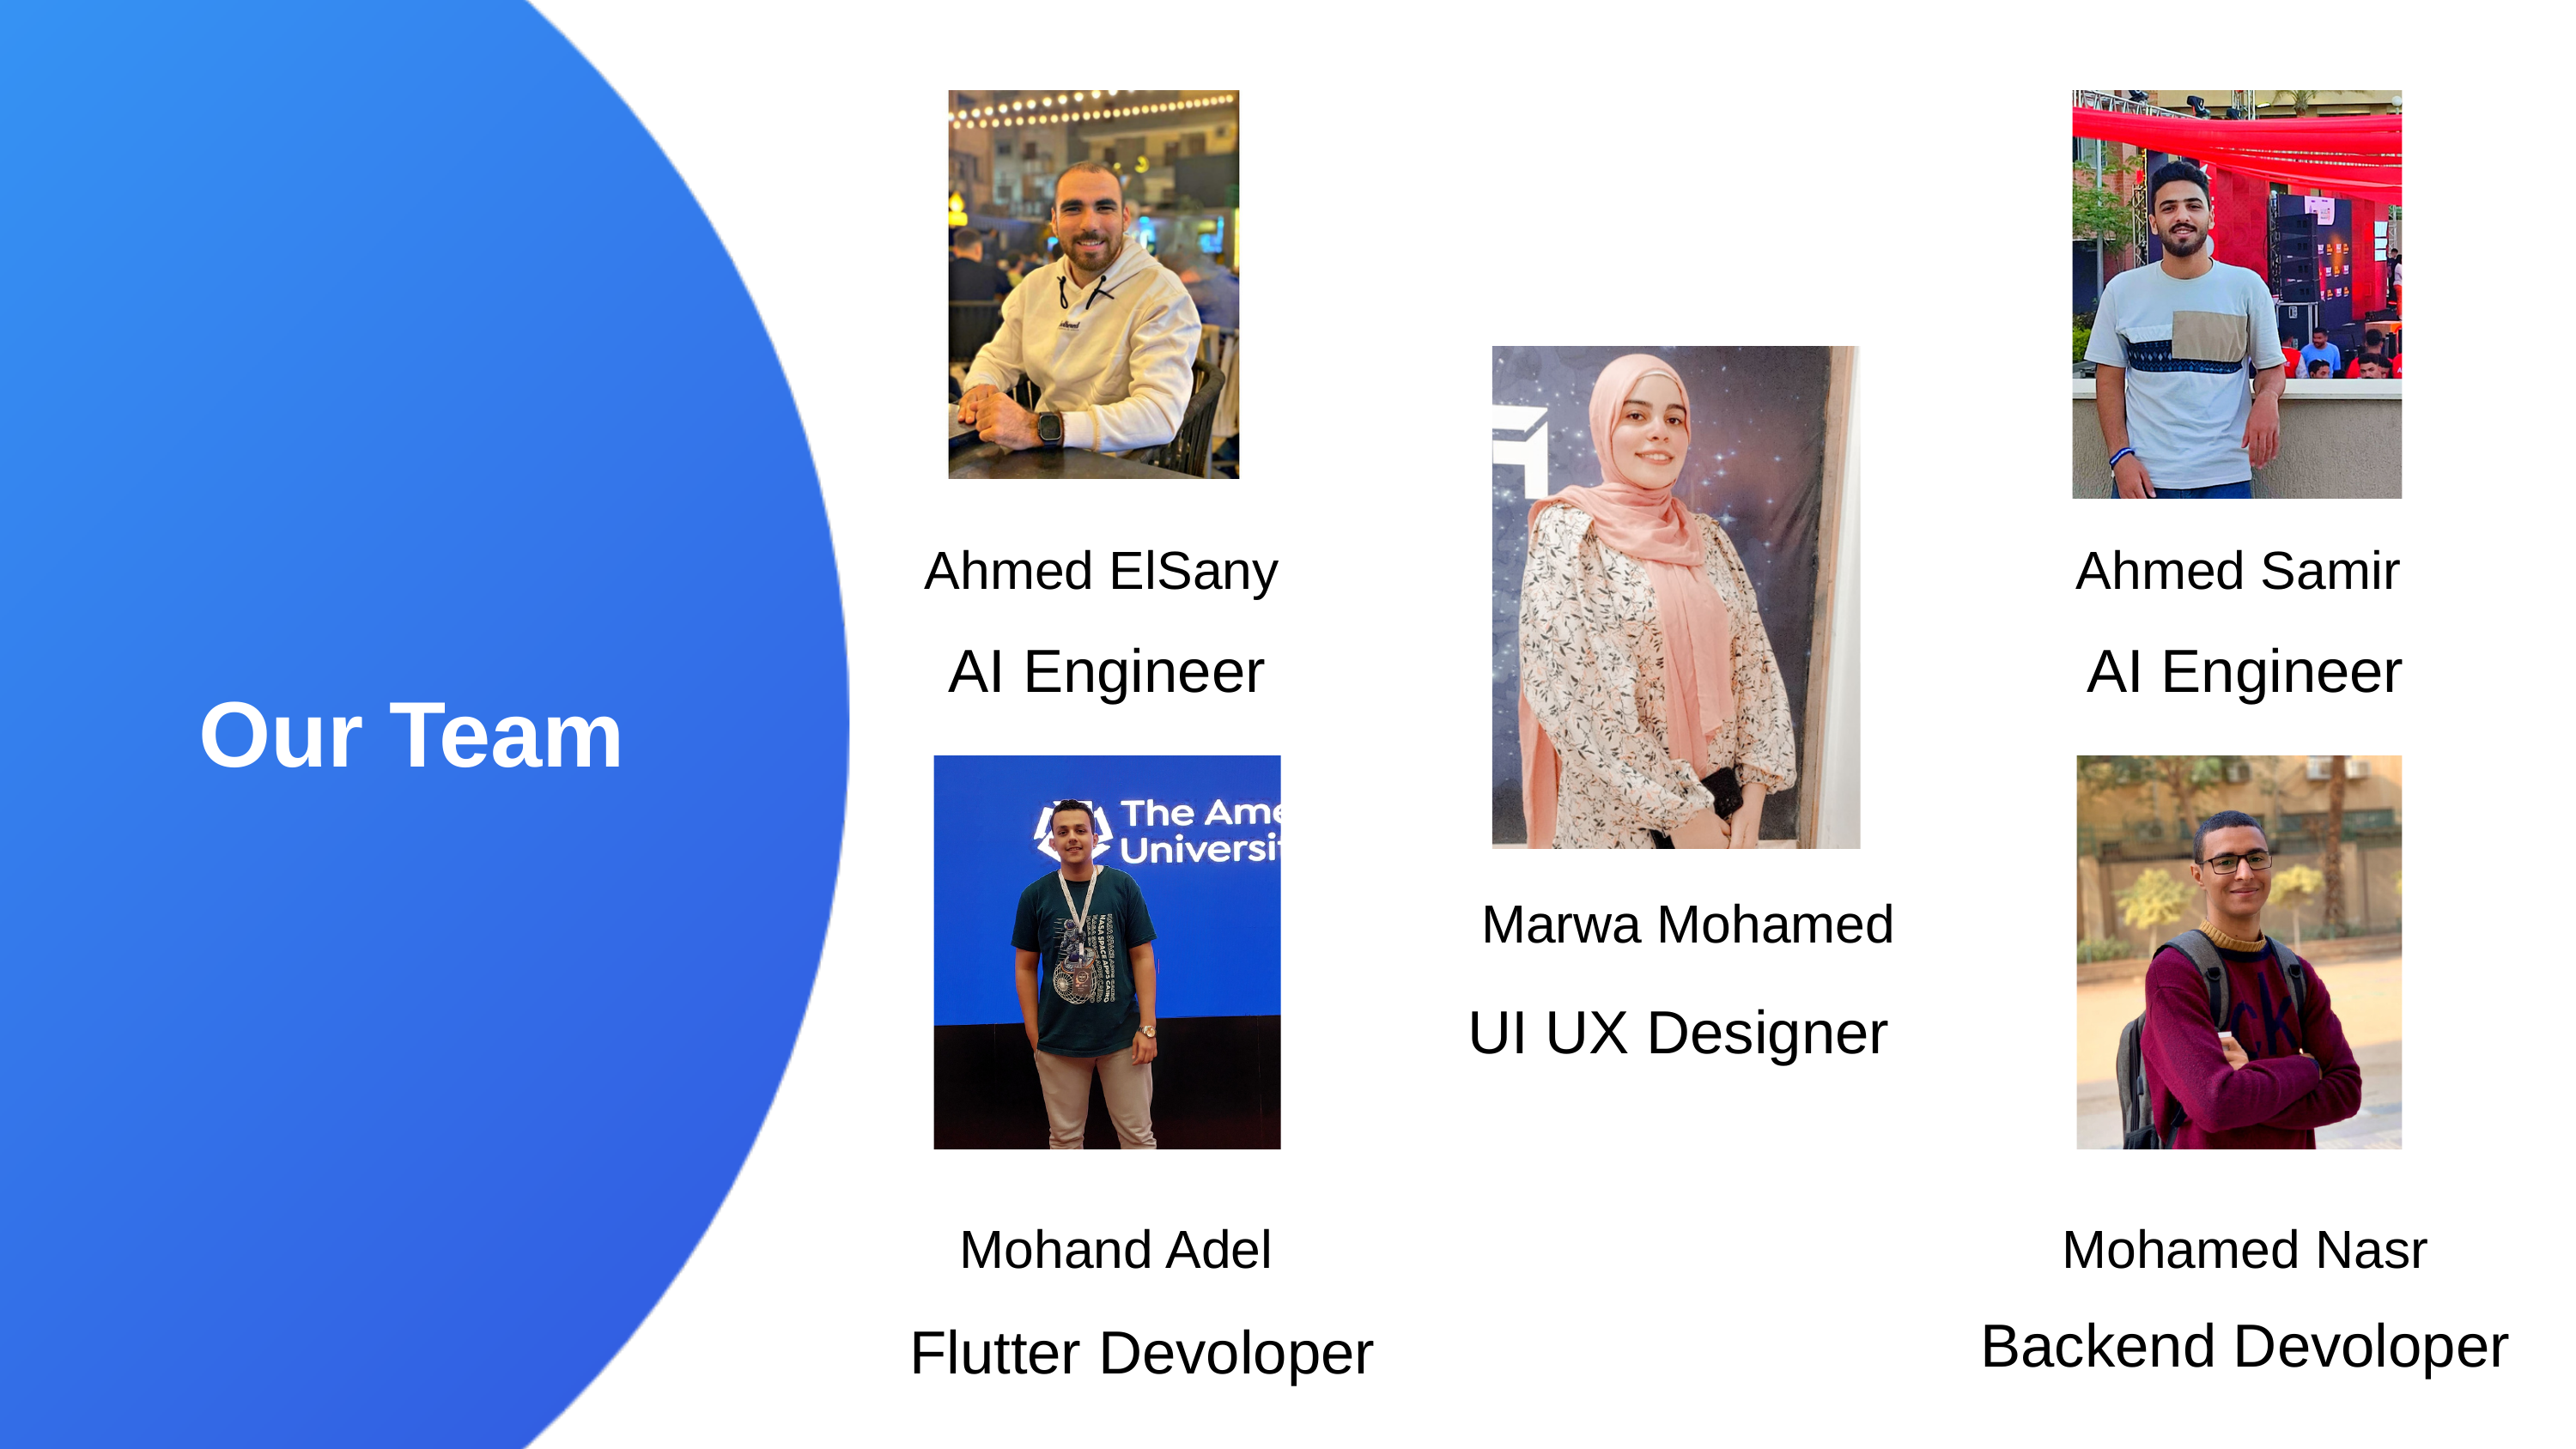

Ahmed ElSany
Ahmed Samir
AI Engineer
AI Engineer
Our Team

Marwa Mohamed
UI UX Designer
Mohand Adel
Mohamed Nasr
Backend Devoloper
Flutter Devoloper